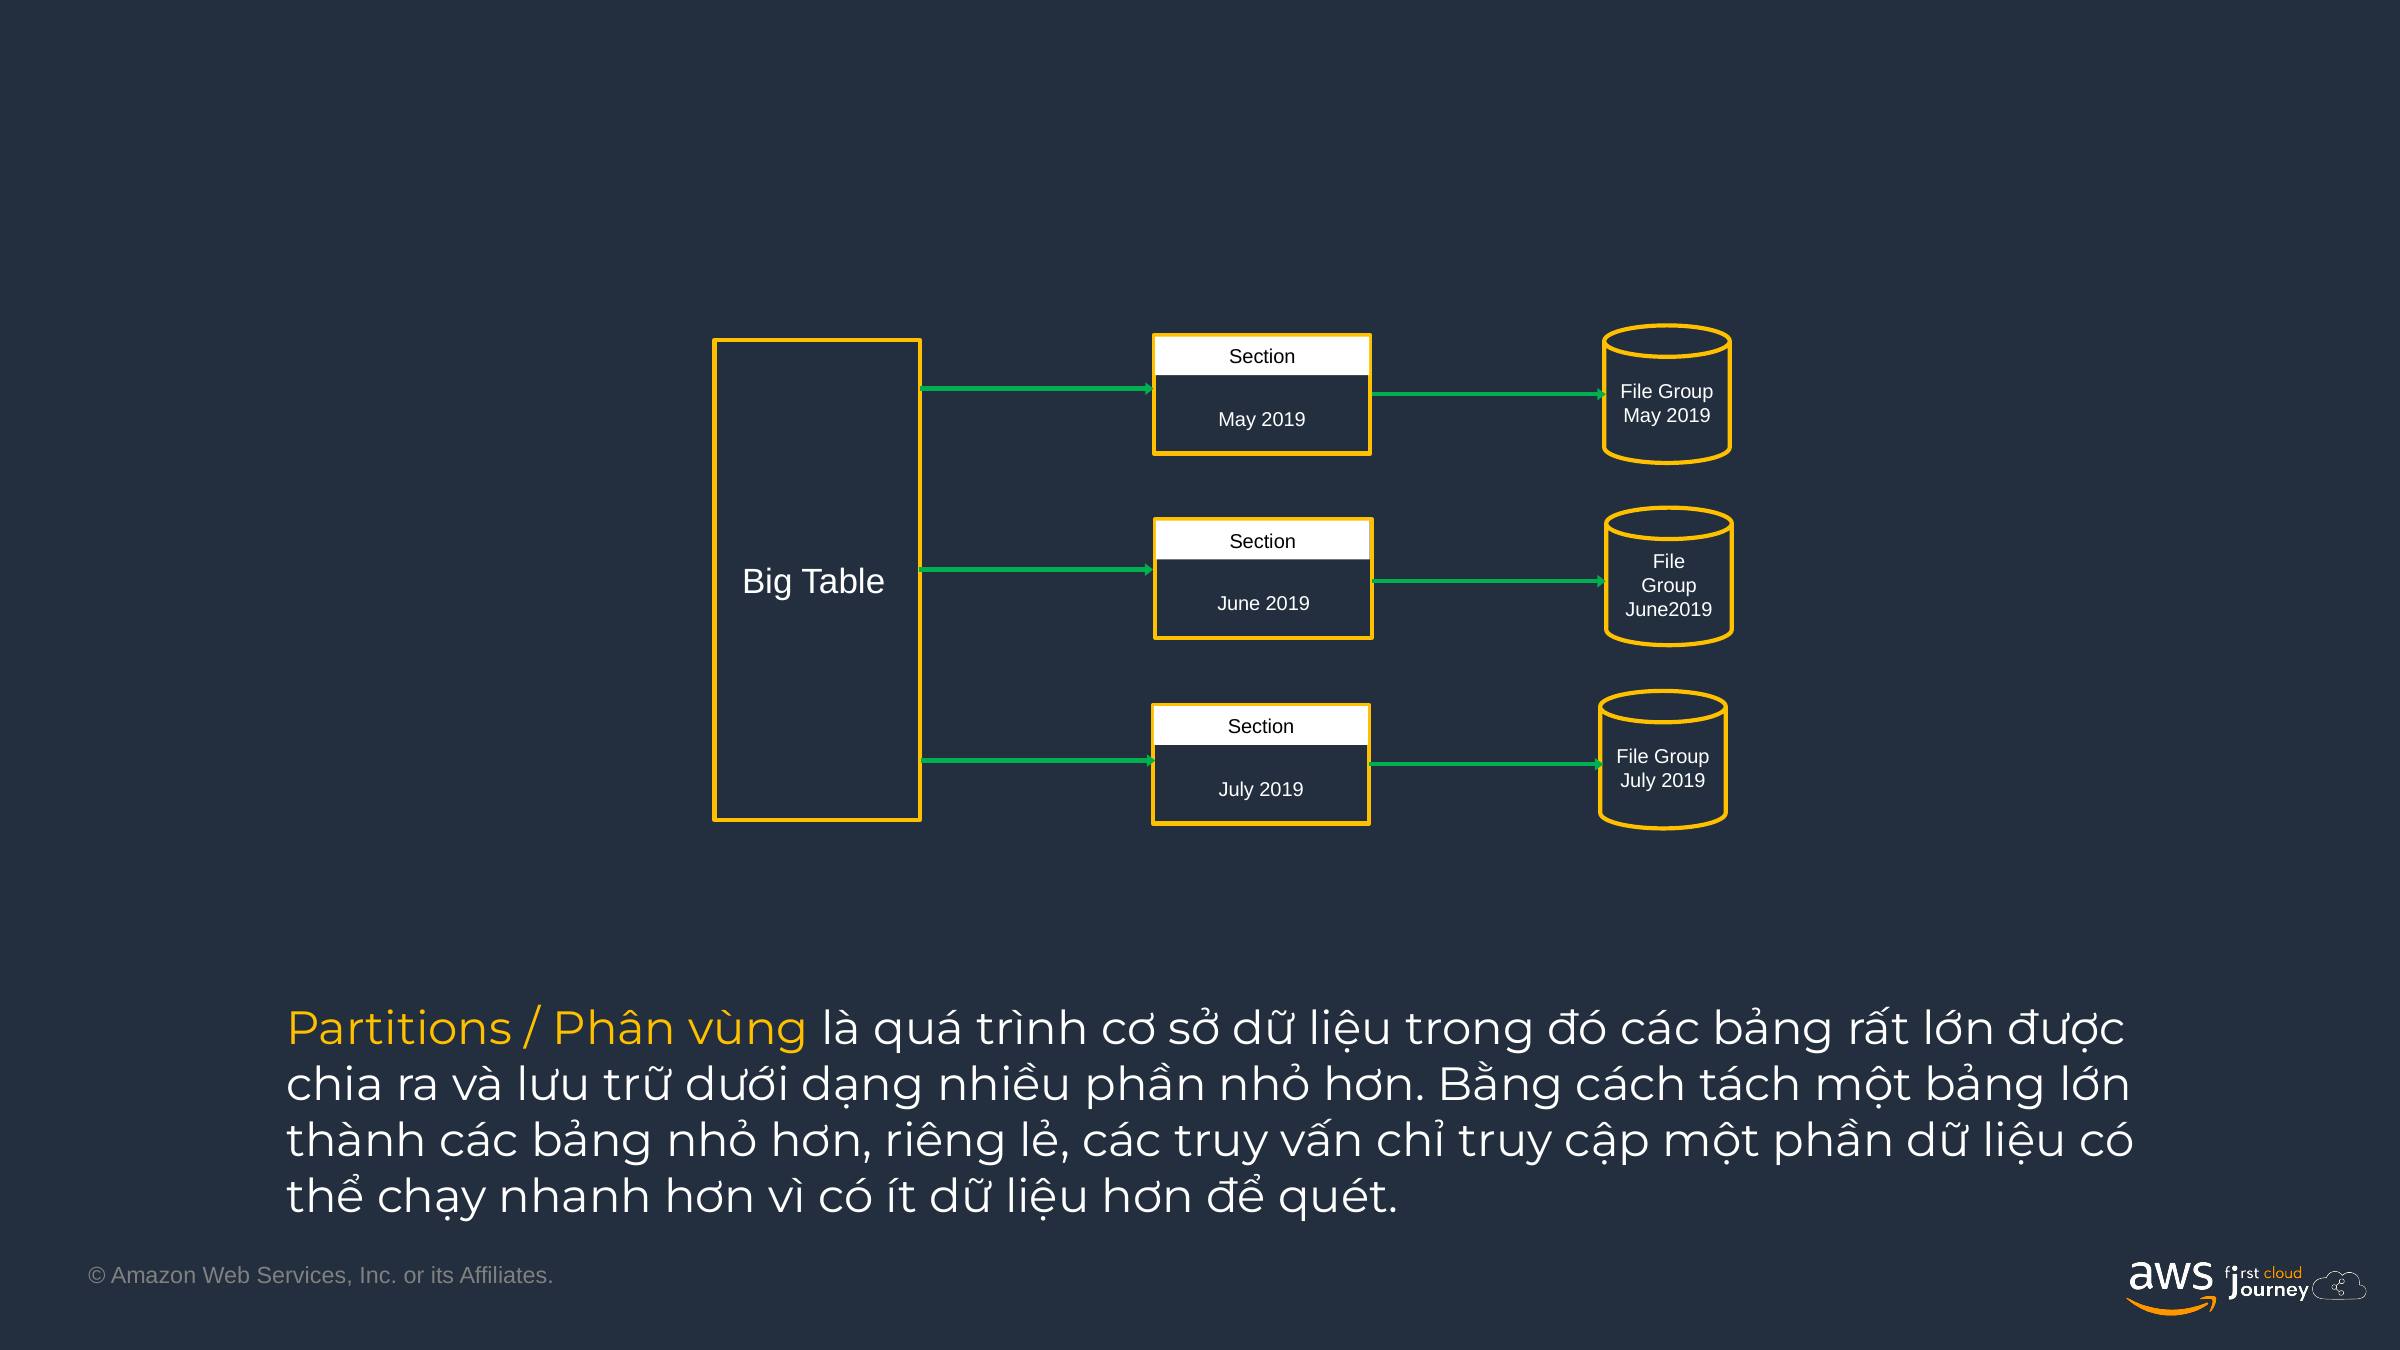

File Group
May 2019

May 2019
Section
Big Table
File
Group
June2019

June 2019
Section
File Group July 2019

July 2019
Section
Partitions / Phân vùng là quá trình cơ sở dữ liệu trong đó các bảng rất lớn được chia ra và lưu trữ dưới dạng nhiều phần nhỏ hơn. Bằng cách tách một bảng lớn thành các bảng nhỏ hơn, riêng lẻ, các truy vấn chỉ truy cập một phần dữ liệu có thể chạy nhanh hơn vì có ít dữ liệu hơn để quét.